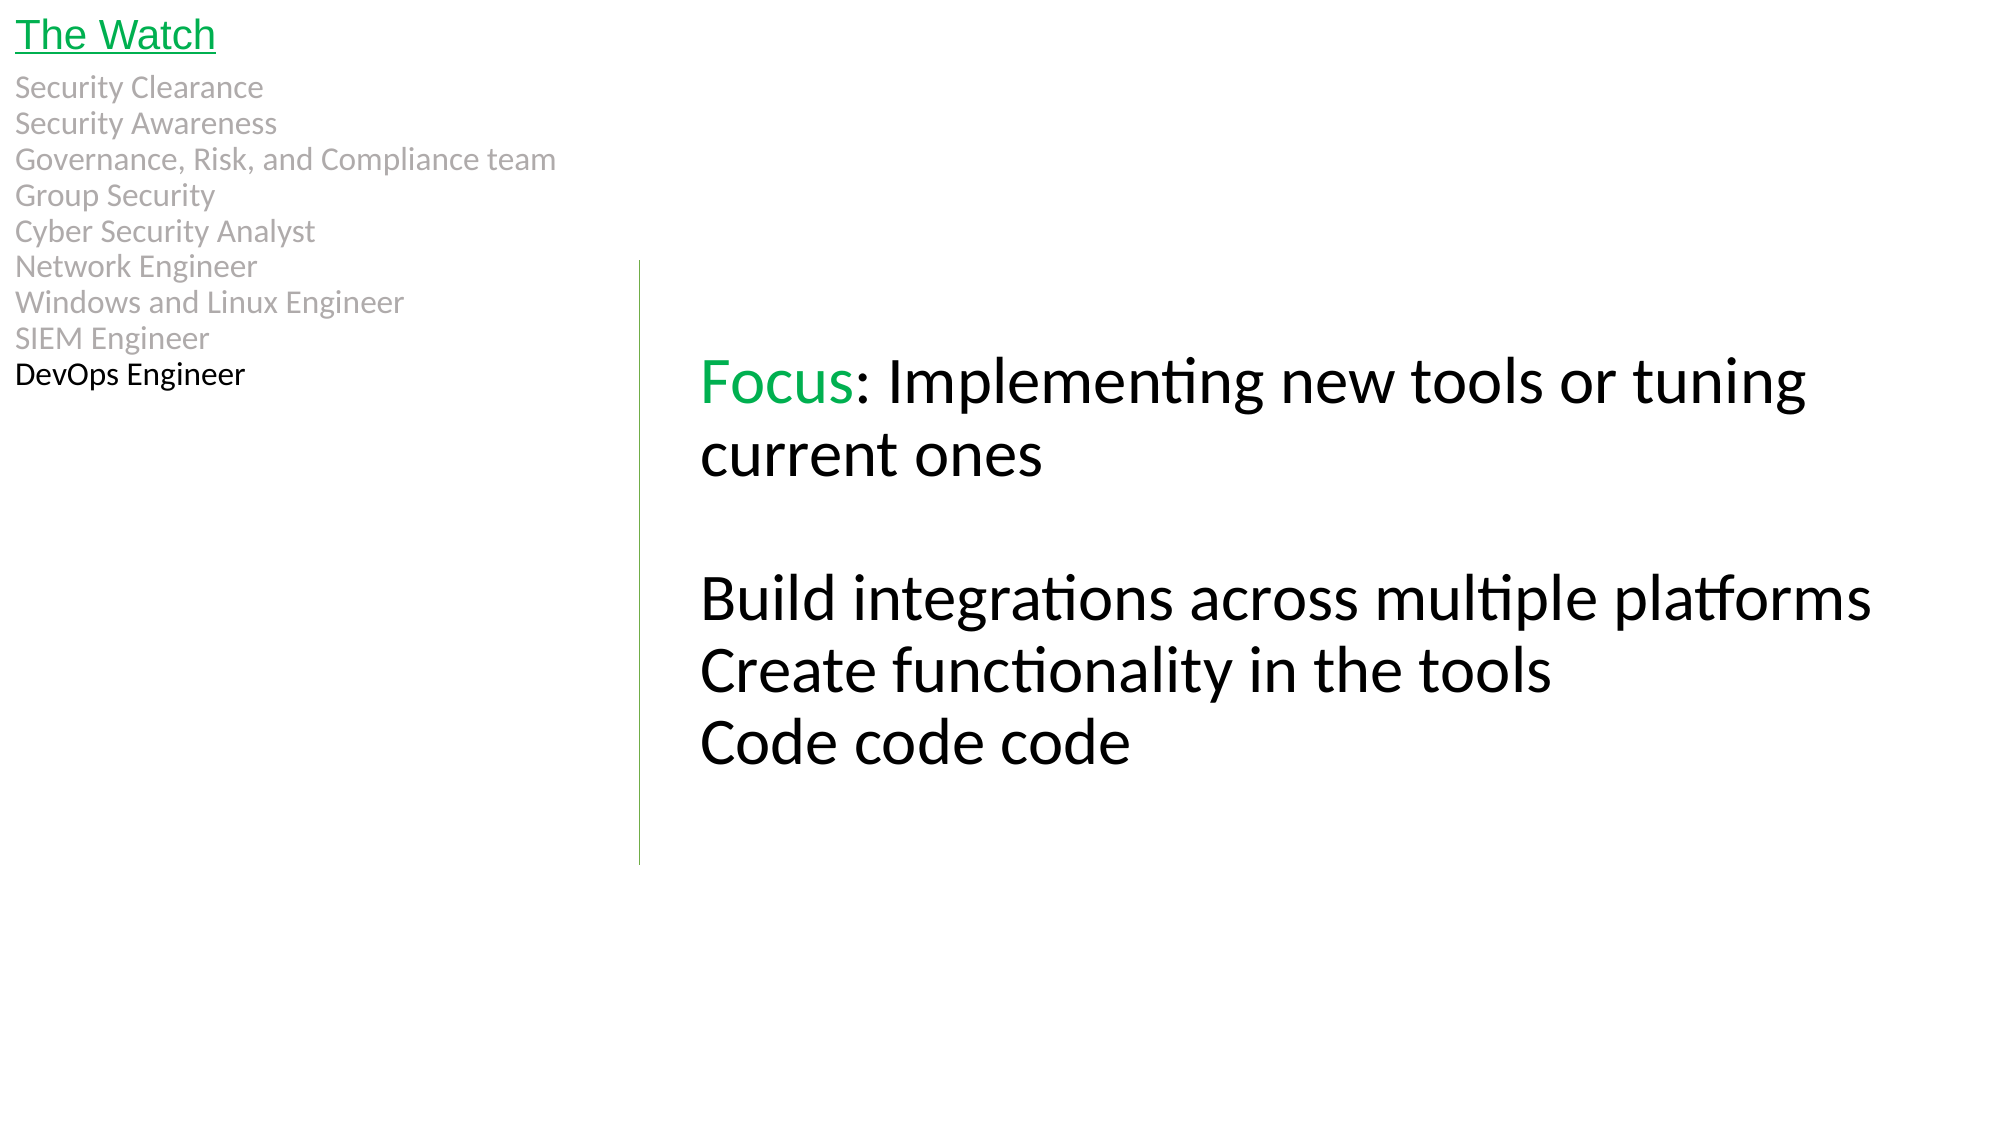

# Focus: Implementing new tools or tuning current ones Build integrations across multiple platforms Create functionality in the tools Code code code
The Watch
Security Clearance
Security Awareness
Governance, Risk, and Compliance team
Group Security
Cyber Security Analyst
Network Engineer
Windows and Linux Engineer
SIEM Engineer
DevOps Engineer